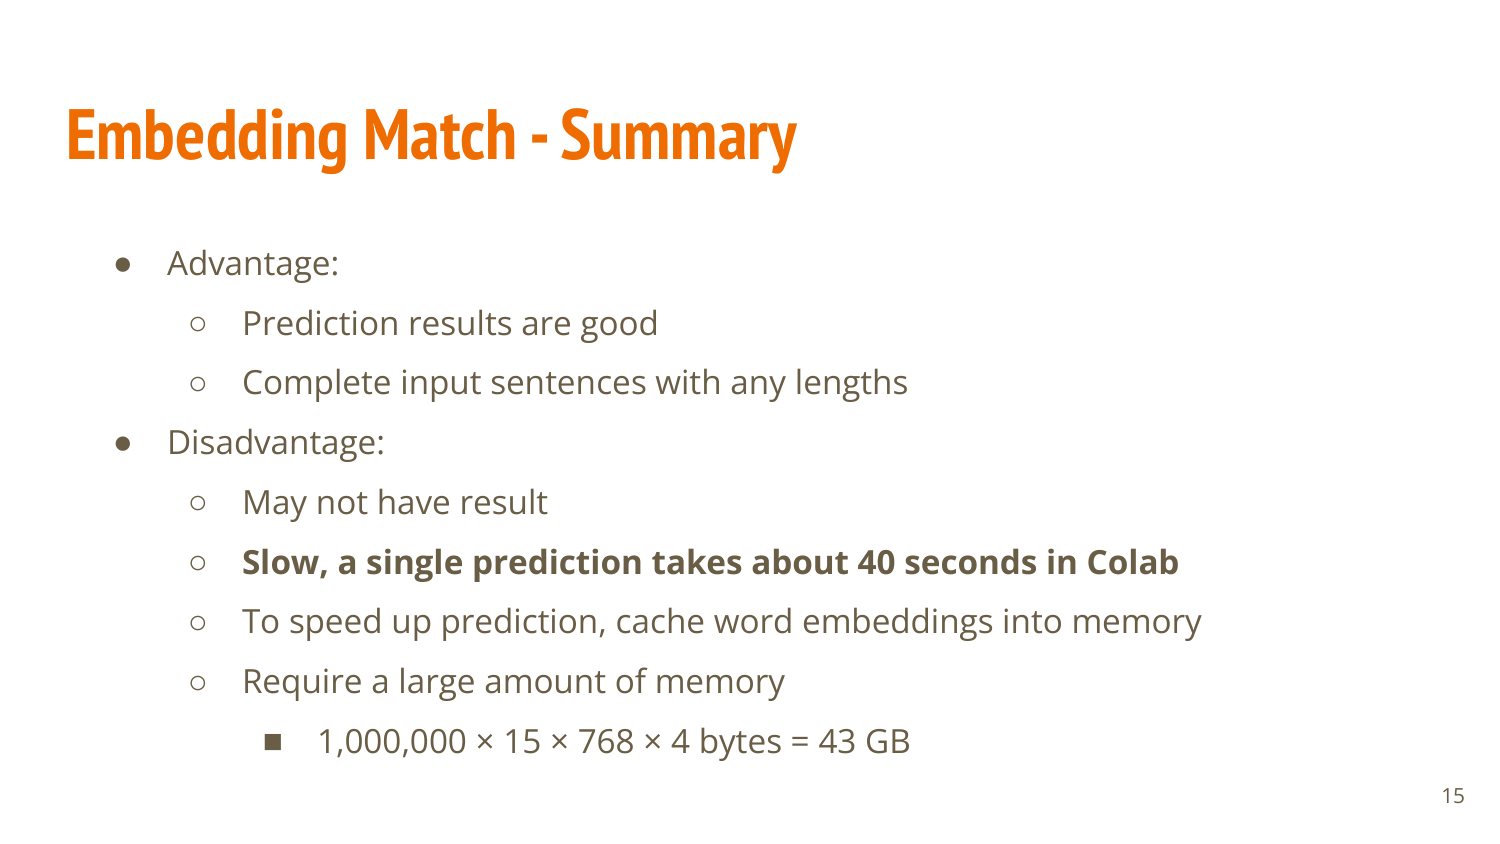

# Embedding Match - Summary
Advantage:
Prediction results are good
Complete input sentences with any lengths
Disadvantage:
May not have result
Slow, a single prediction takes about 40 seconds in Colab
To speed up prediction, cache word embeddings into memory
Require a large amount of memory
1,000,000 × 15 × 768 × 4 bytes = 43 GB
15